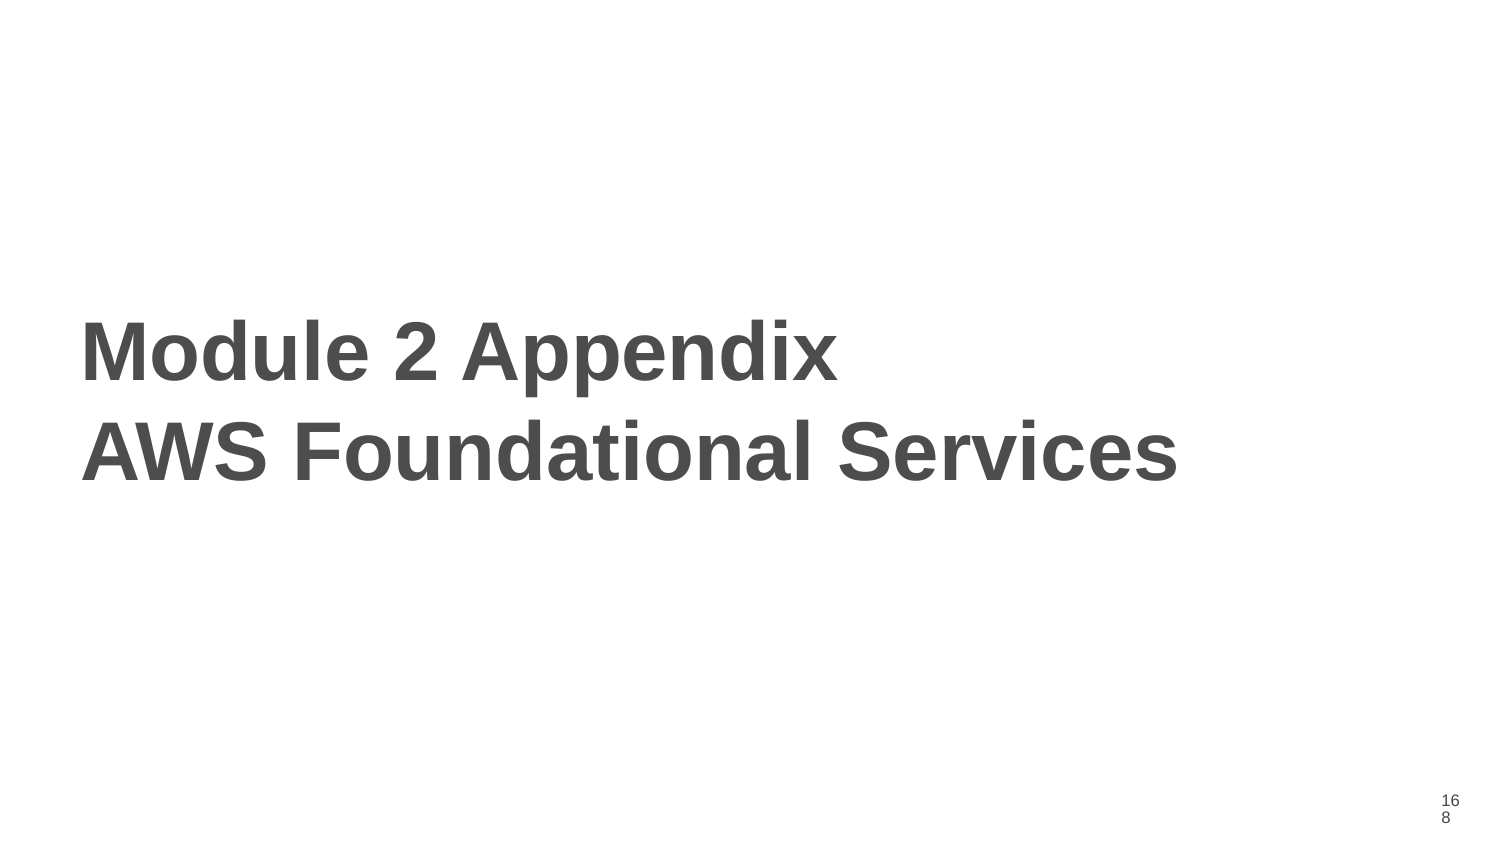

# Module 2 Appendix
AWS Foundational Services
168